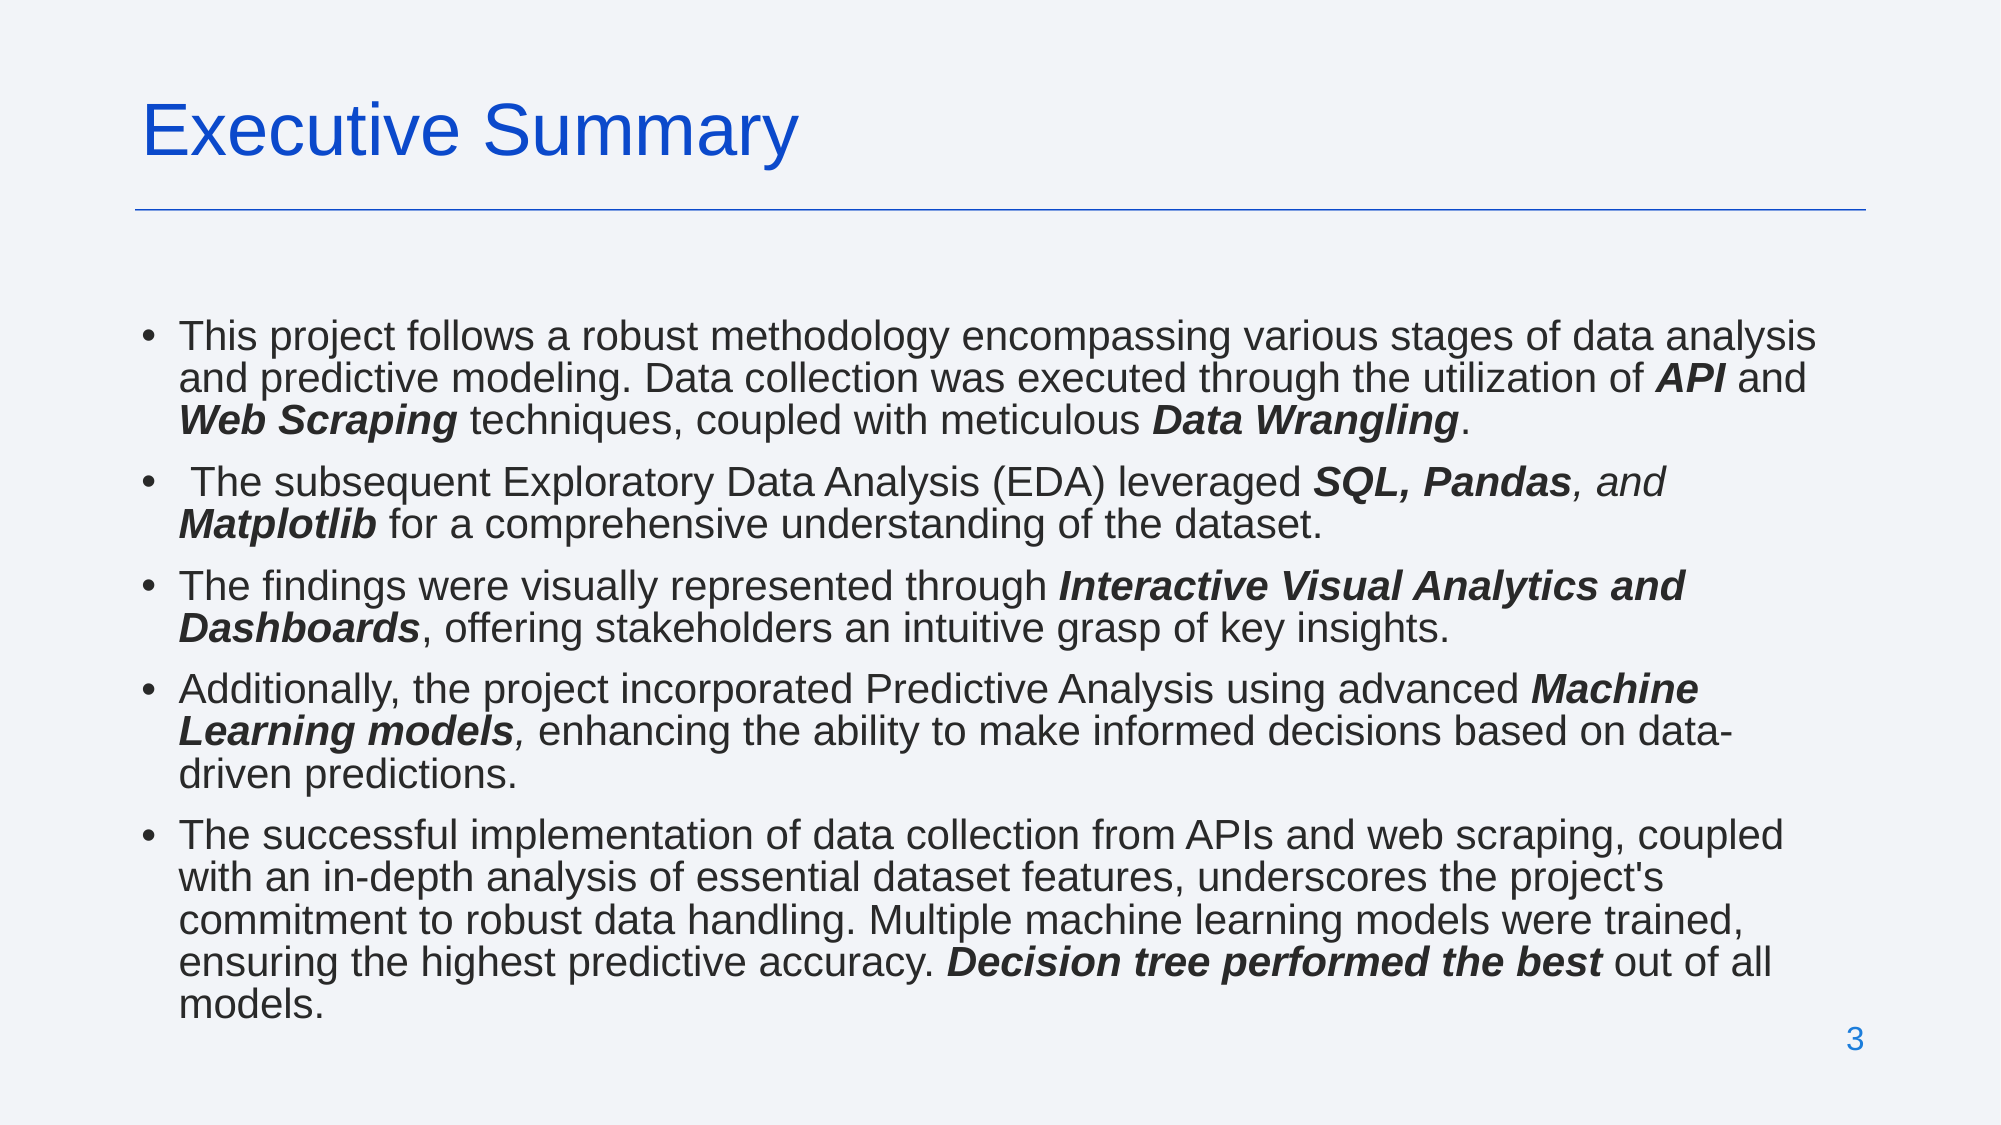

Executive Summary

This project follows a robust methodology encompassing various stages of data analysis and predictive modeling. Data collection was executed through the utilization of API and Web Scraping techniques, coupled with meticulous Data Wrangling.
 The subsequent Exploratory Data Analysis (EDA) leveraged SQL, Pandas, and Matplotlib for a comprehensive understanding of the dataset.
The findings were visually represented through Interactive Visual Analytics and Dashboards, offering stakeholders an intuitive grasp of key insights.
Additionally, the project incorporated Predictive Analysis using advanced Machine Learning models, enhancing the ability to make informed decisions based on data-driven predictions.
The successful implementation of data collection from APIs and web scraping, coupled with an in-depth analysis of essential dataset features, underscores the project's commitment to robust data handling. Multiple machine learning models were trained, ensuring the highest predictive accuracy. Decision tree performed the best out of all models.

3